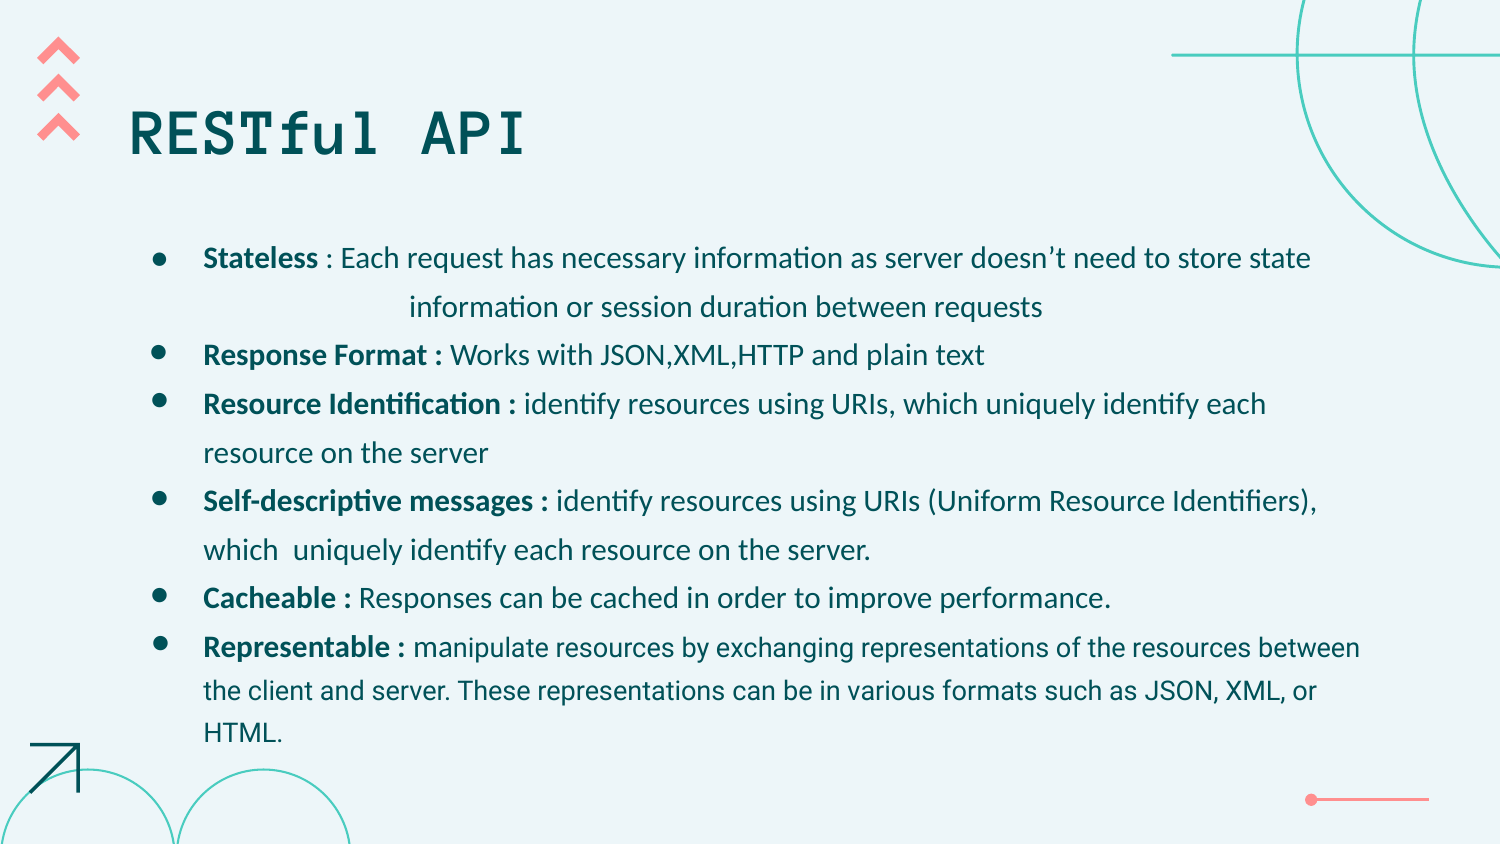

# RESTful API
Stateless : Each request has necessary information as server doesn’t need to store state
	        information or session duration between requests
Response Format : Works with JSON,XML,HTTP and plain text
Resource Identification : identify resources using URIs, which uniquely identify each resource on the server
Self-descriptive messages : identify resources using URIs (Uniform Resource Identifiers), which  uniquely identify each resource on the server.
Cacheable : Responses can be cached in order to improve performance.
Representable : manipulate resources by exchanging representations of the resources between the client and server. These representations can be in various formats such as JSON, XML, or HTML.